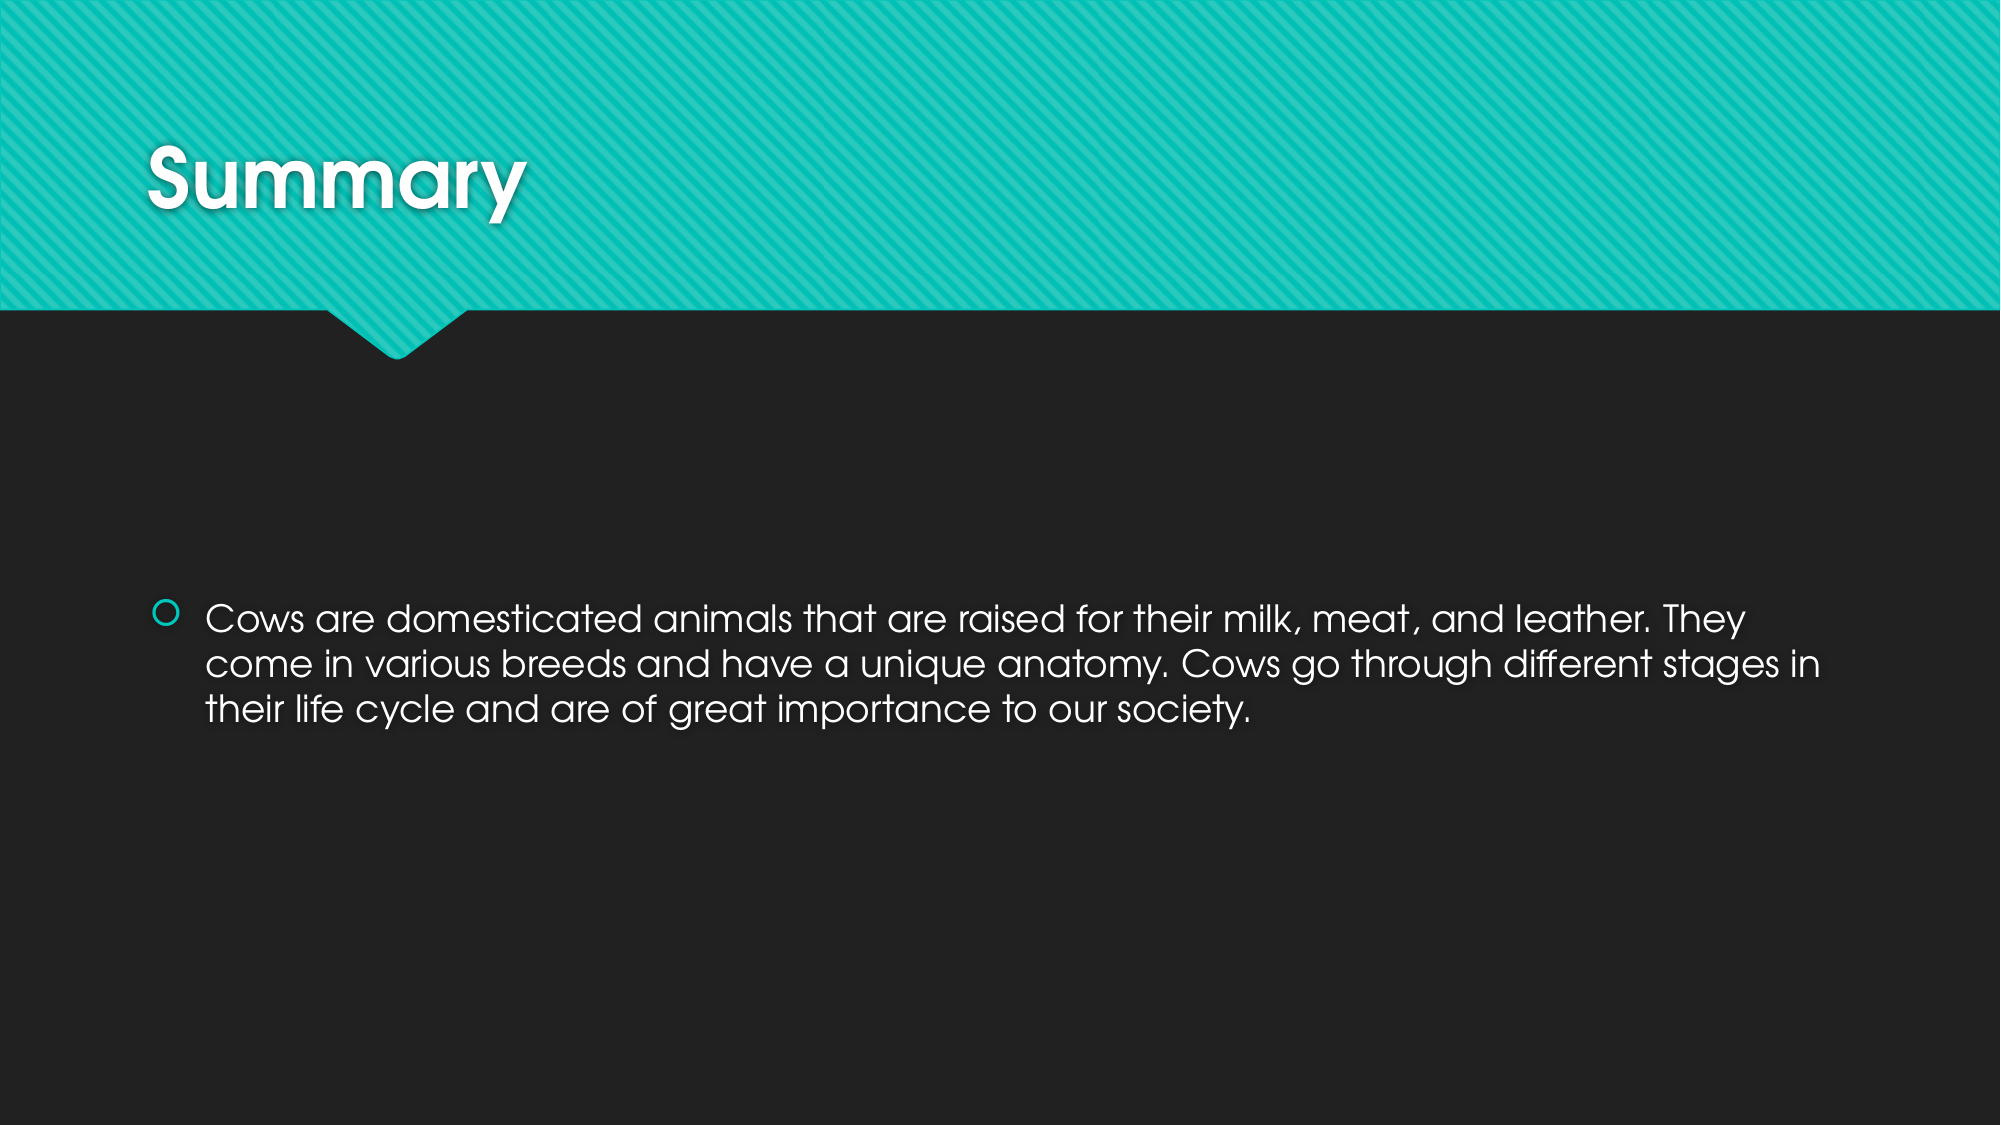

# Summary
Cows are domesticated animals that are raised for their milk, meat, and leather. They come in various breeds and have a unique anatomy. Cows go through different stages in their life cycle and are of great importance to our society.